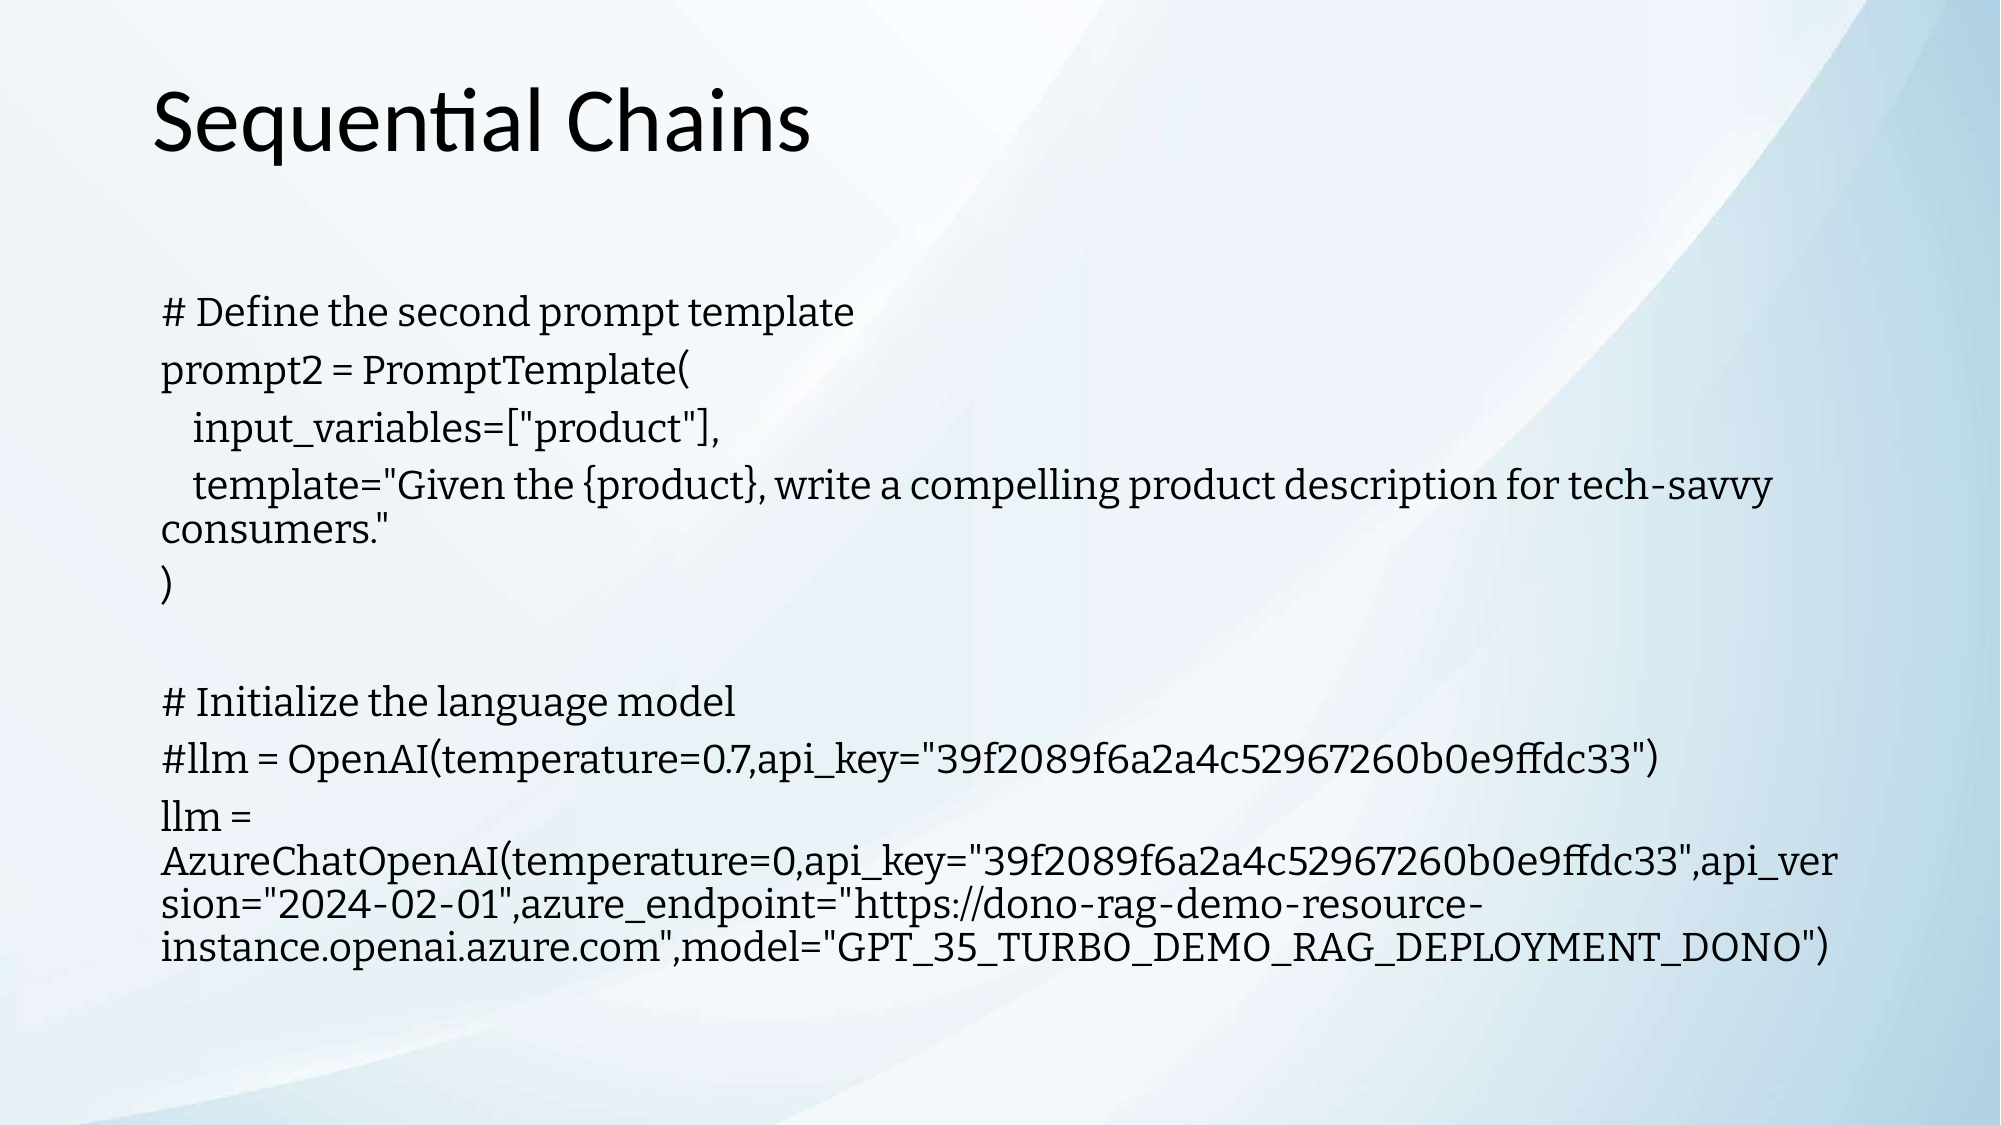

# Sequential Chains

# Define the second prompt template
prompt2 = PromptTemplate(
    input_variables=["product"],
    template="Given the {product}, write a compelling product description for tech-savvy consumers."
)

# Initialize the language model
#llm = OpenAI(temperature=0.7,api_key="39f2089f6a2a4c52967260b0e9ffdc33")
llm = AzureChatOpenAI(temperature=0,api_key="39f2089f6a2a4c52967260b0e9ffdc33",api_version="2024-02-01",azure_endpoint="https://dono-rag-demo-resource-instance.openai.azure.com",model="GPT_35_TURBO_DEMO_RAG_DEPLOYMENT_DONO")